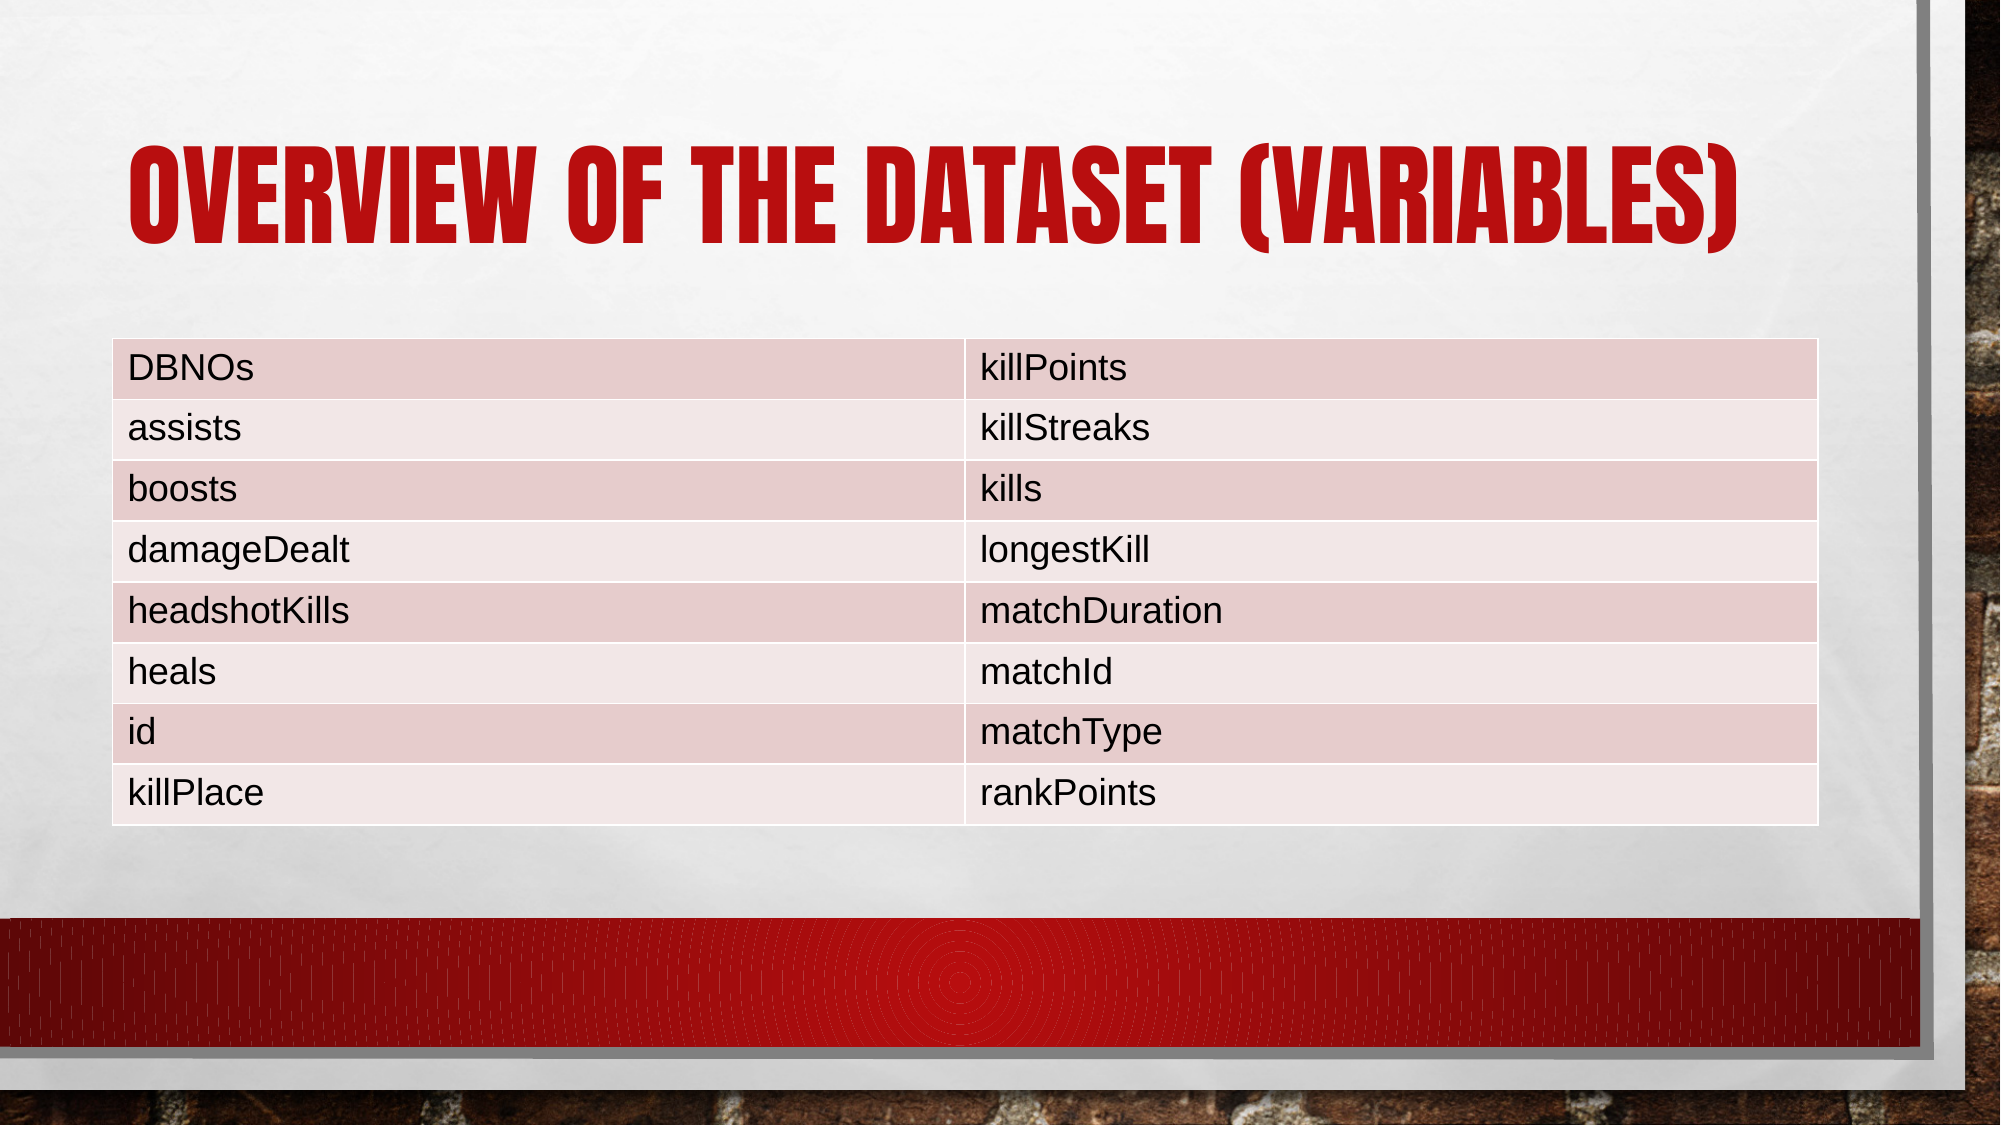

# Overview of the dataset (Variables)
| DBNOs | killPoints |
| --- | --- |
| assists | killStreaks |
| boosts | kills |
| damageDealt | longestKill |
| headshotKills | matchDuration |
| heals | matchId |
| id | matchType |
| killPlace | rankPoints |